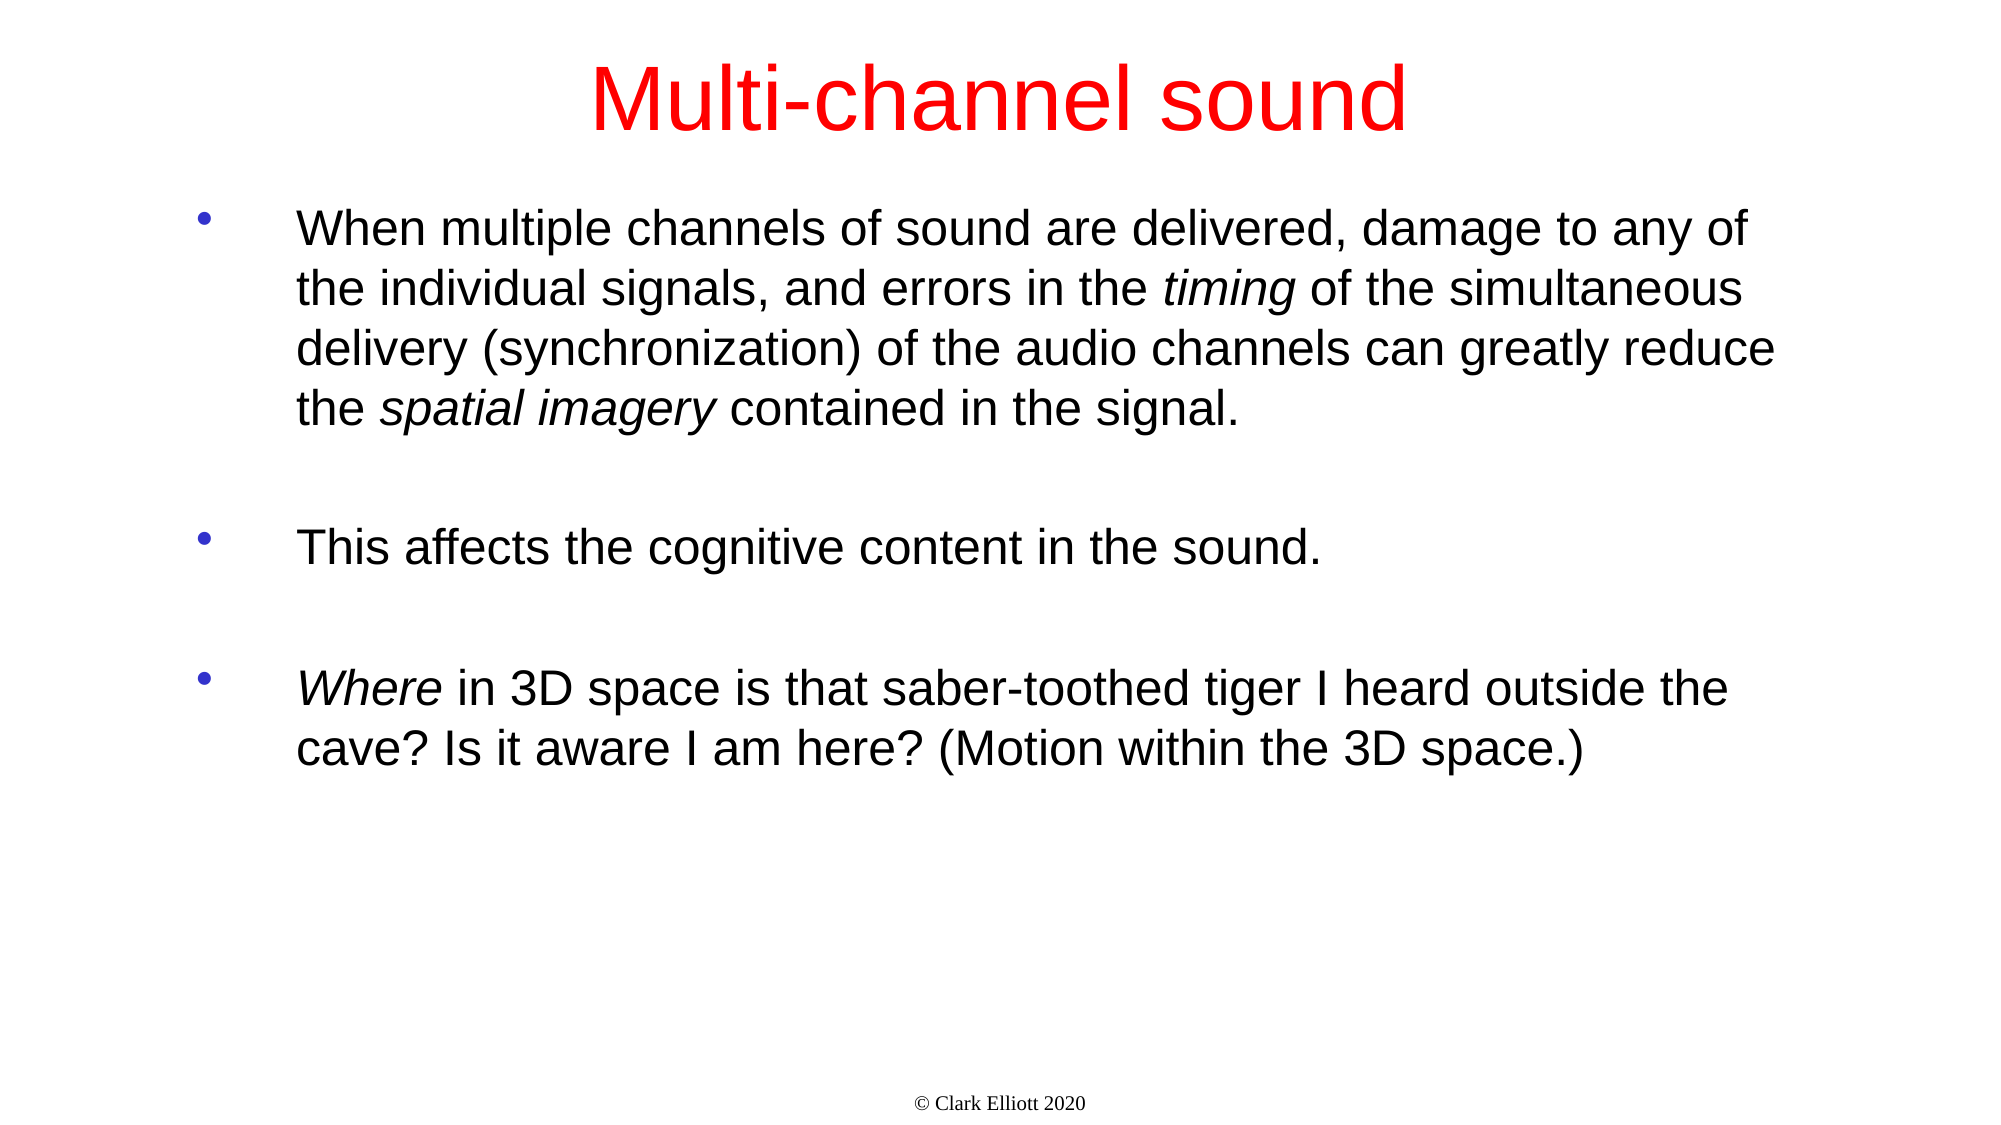

# Multi-channel sound
When multiple channels of sound are delivered, damage to any of the individual signals, and errors in the timing of the simultaneous delivery (synchronization) of the audio channels can greatly reduce the spatial imagery contained in the signal.

This affects the cognitive content in the sound.

Where in 3D space is that saber-toothed tiger I heard outside the cave? Is it aware I am here? (Motion within the 3D space.)

© Clark Elliott 2020